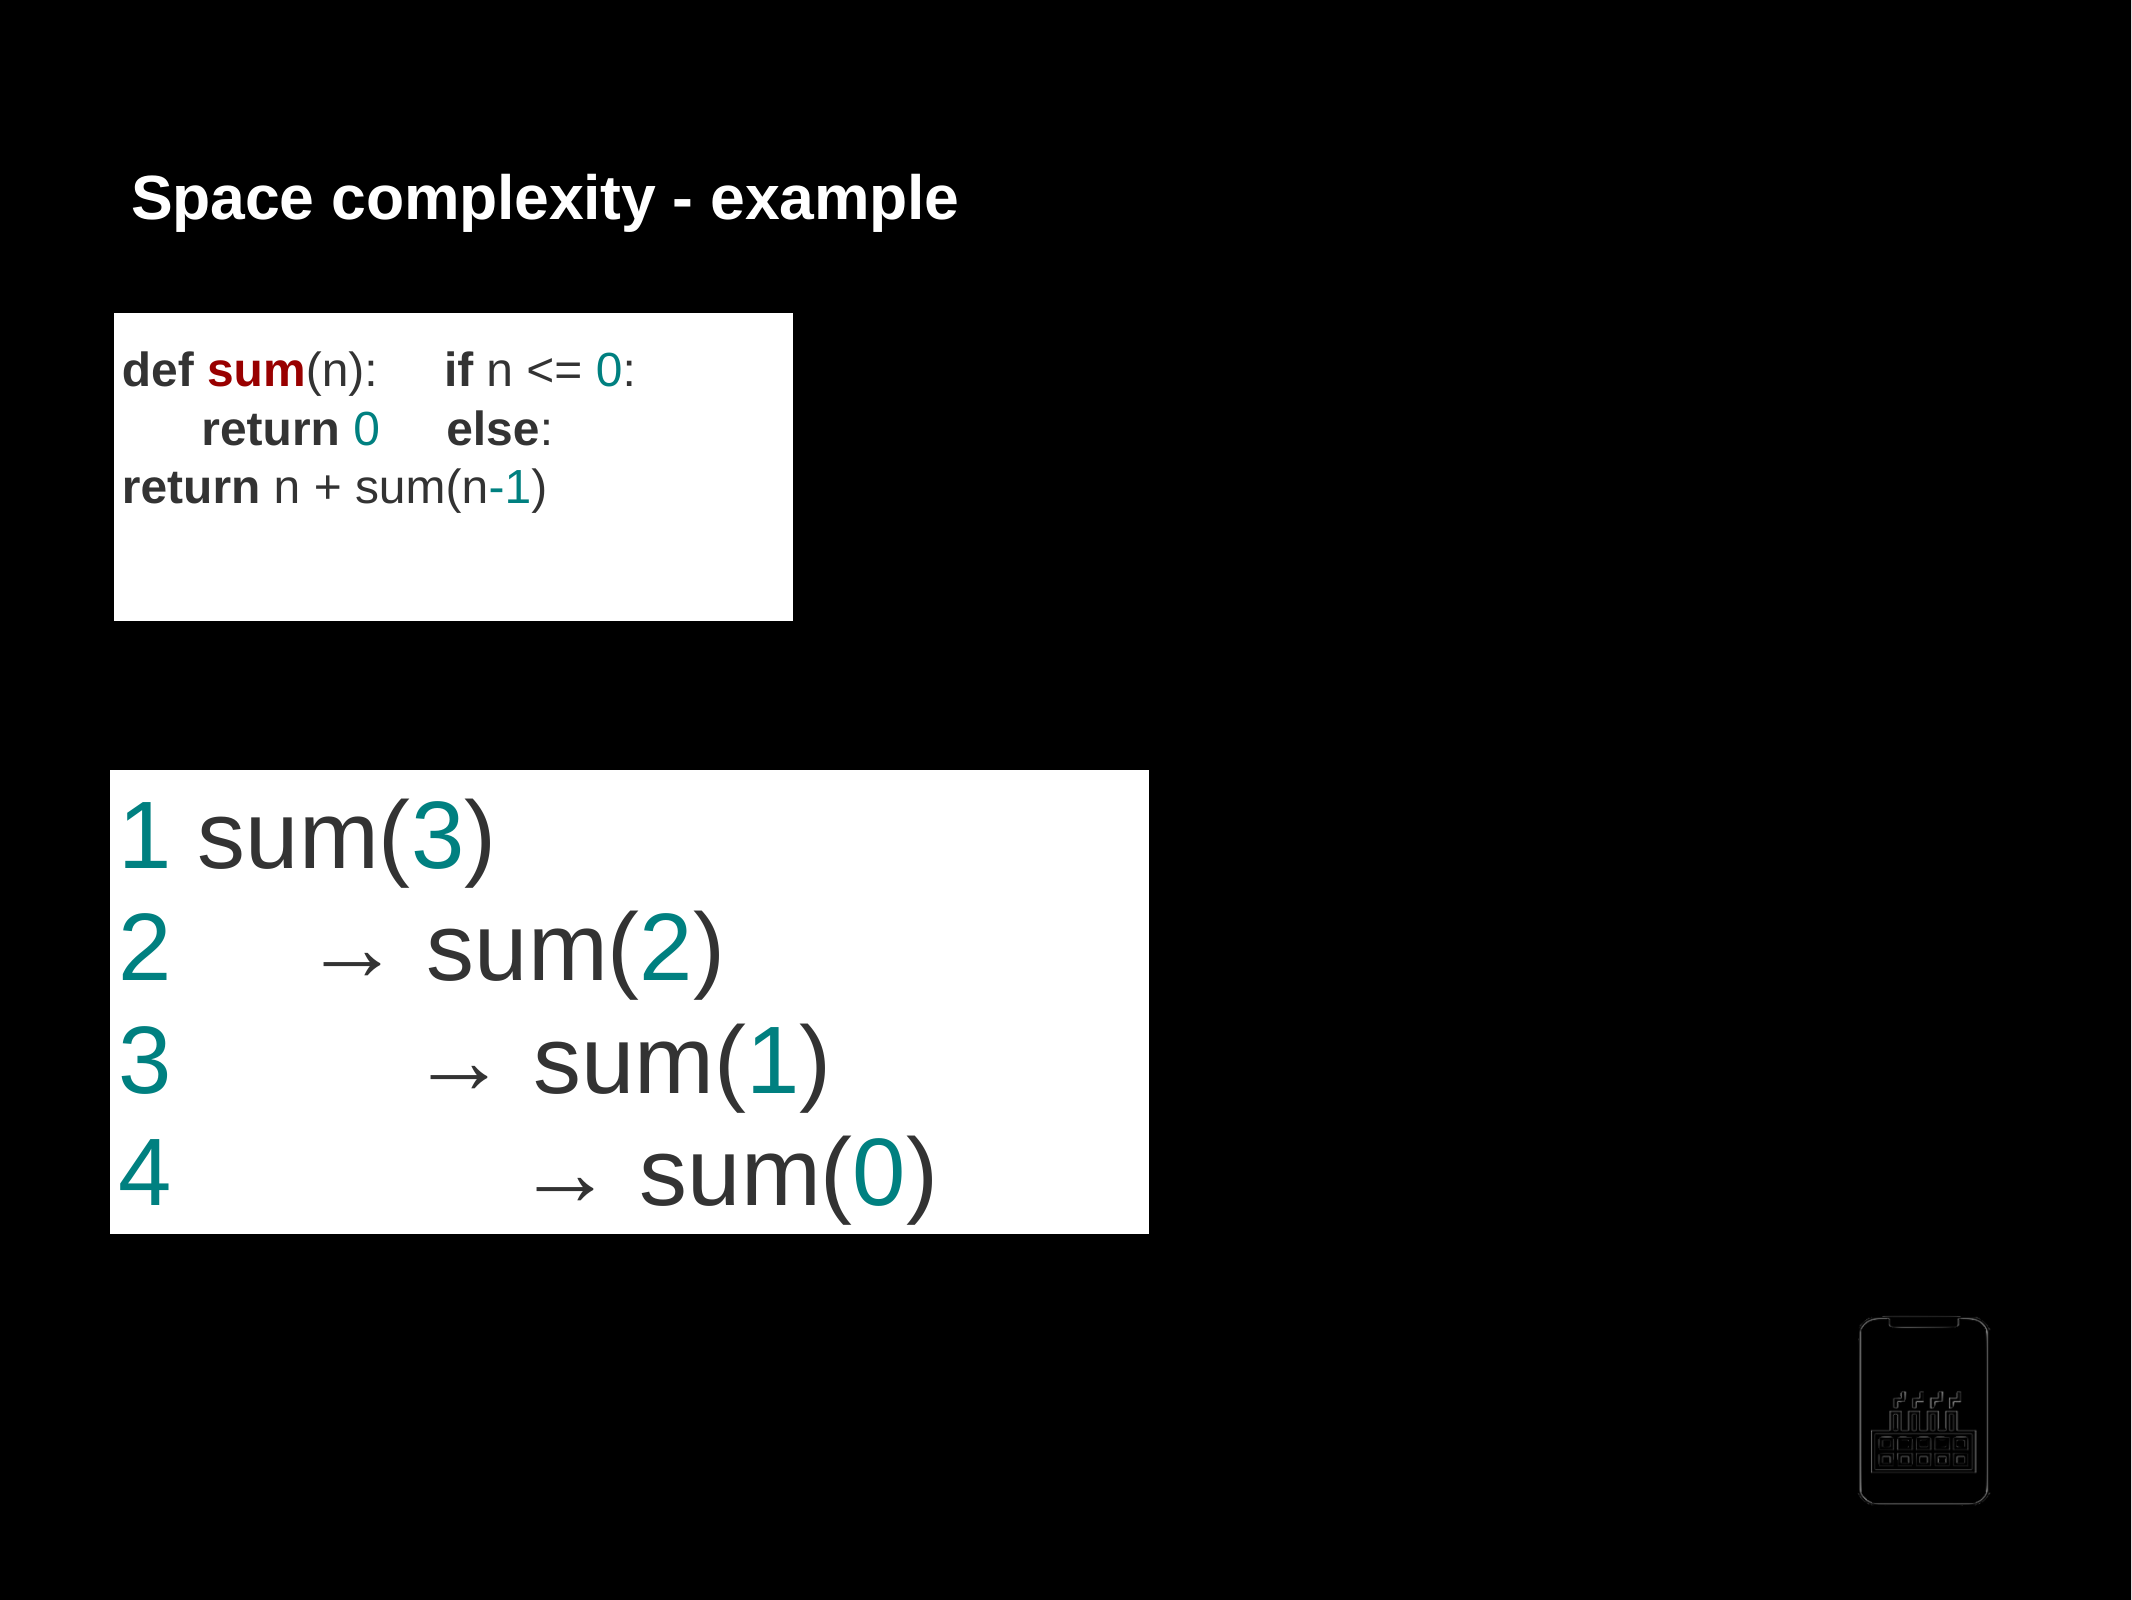

Space complexity - example

def sum(n):     if n <= 0:         return 0     else:         return n + sum(n-1)

1 sum(3)
2 3 4
→ sum(2)
Space complexity : O(n)
→ sum(1)
→ sum(0)

AppMillers
www.appmillers.com